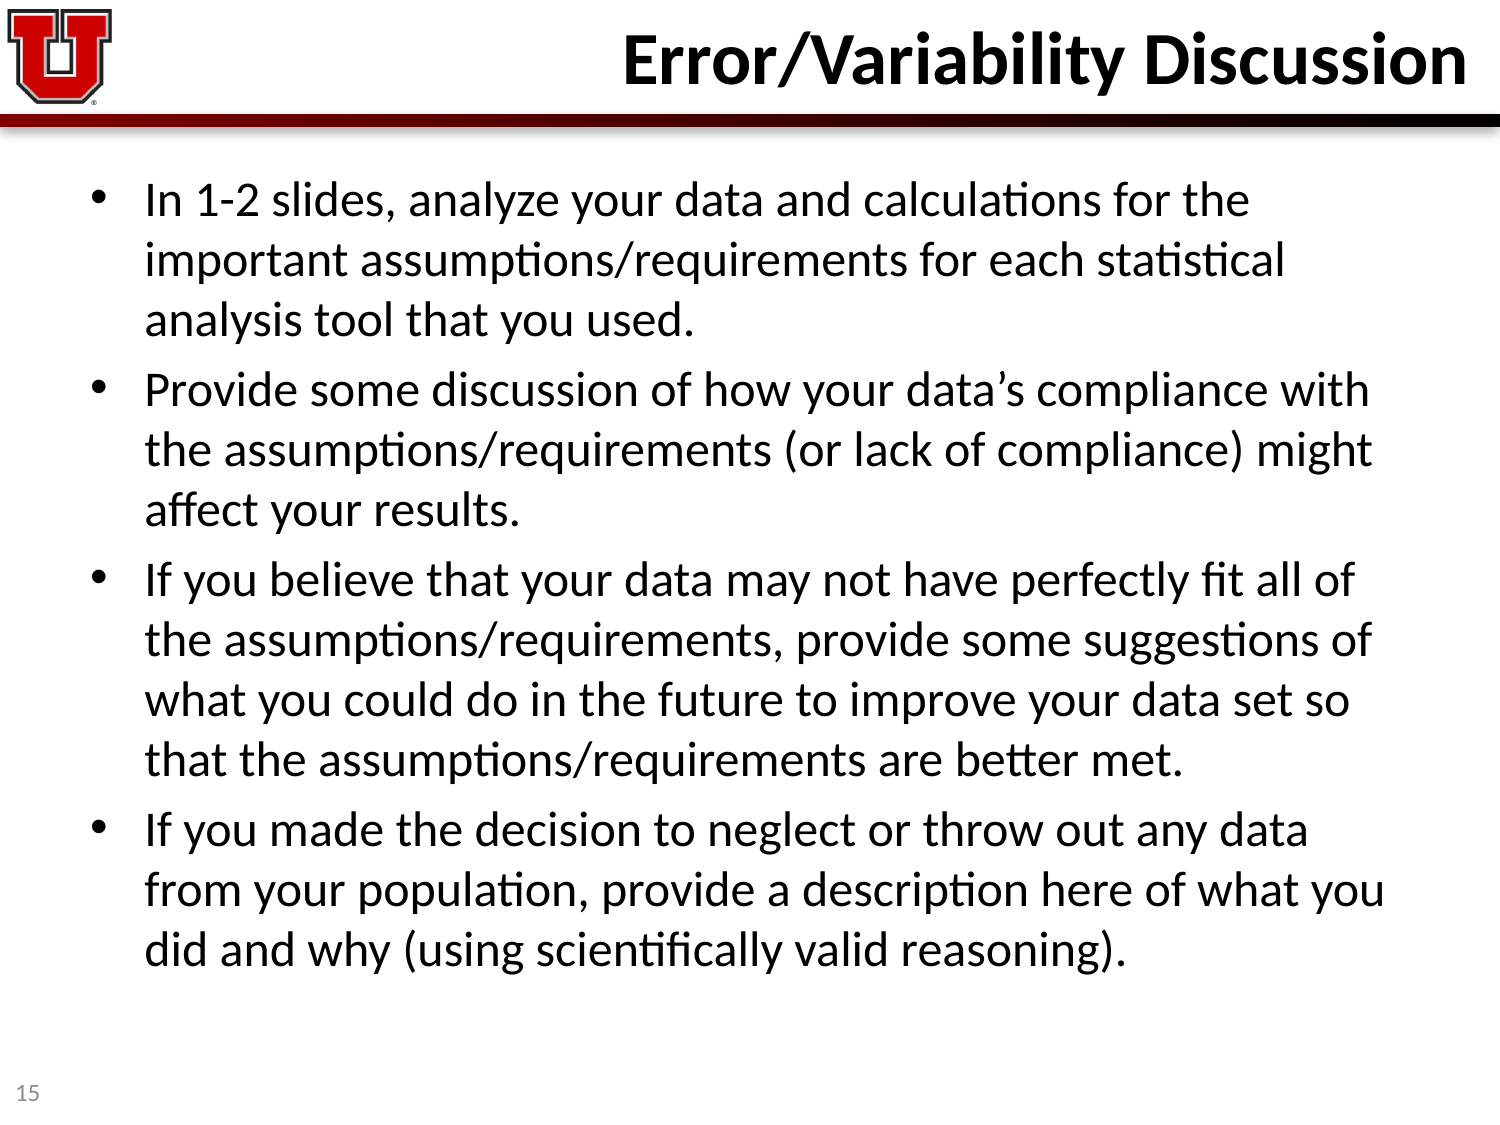

# Error/Variability Discussion
In 1-2 slides, analyze your data and calculations for the important assumptions/requirements for each statistical analysis tool that you used.
Provide some discussion of how your data’s compliance with the assumptions/requirements (or lack of compliance) might affect your results.
If you believe that your data may not have perfectly fit all of the assumptions/requirements, provide some suggestions of what you could do in the future to improve your data set so that the assumptions/requirements are better met.
If you made the decision to neglect or throw out any data from your population, provide a description here of what you did and why (using scientifically valid reasoning).

15